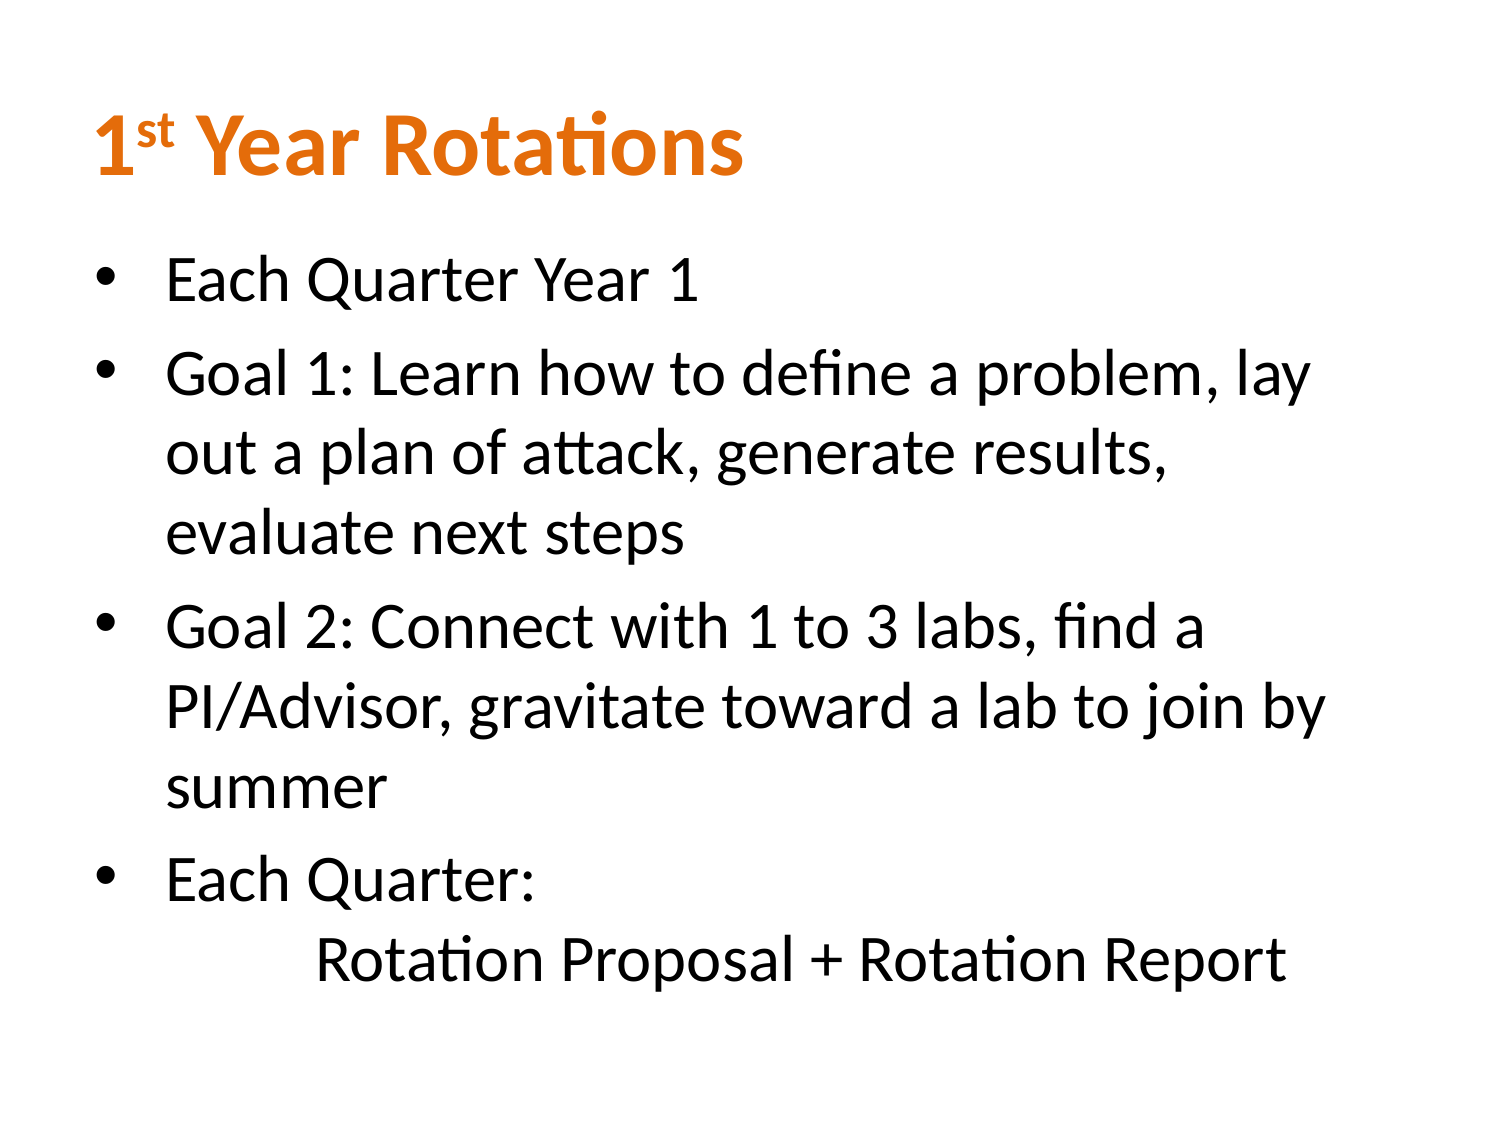

# 1st Year Rotations
Each Quarter Year 1
Goal 1: Learn how to define a problem, lay out a plan of attack, generate results, evaluate next steps
Goal 2: Connect with 1 to 3 labs, find a PI/Advisor, gravitate toward a lab to join by summer
Each Quarter:
	Rotation Proposal + Rotation Report